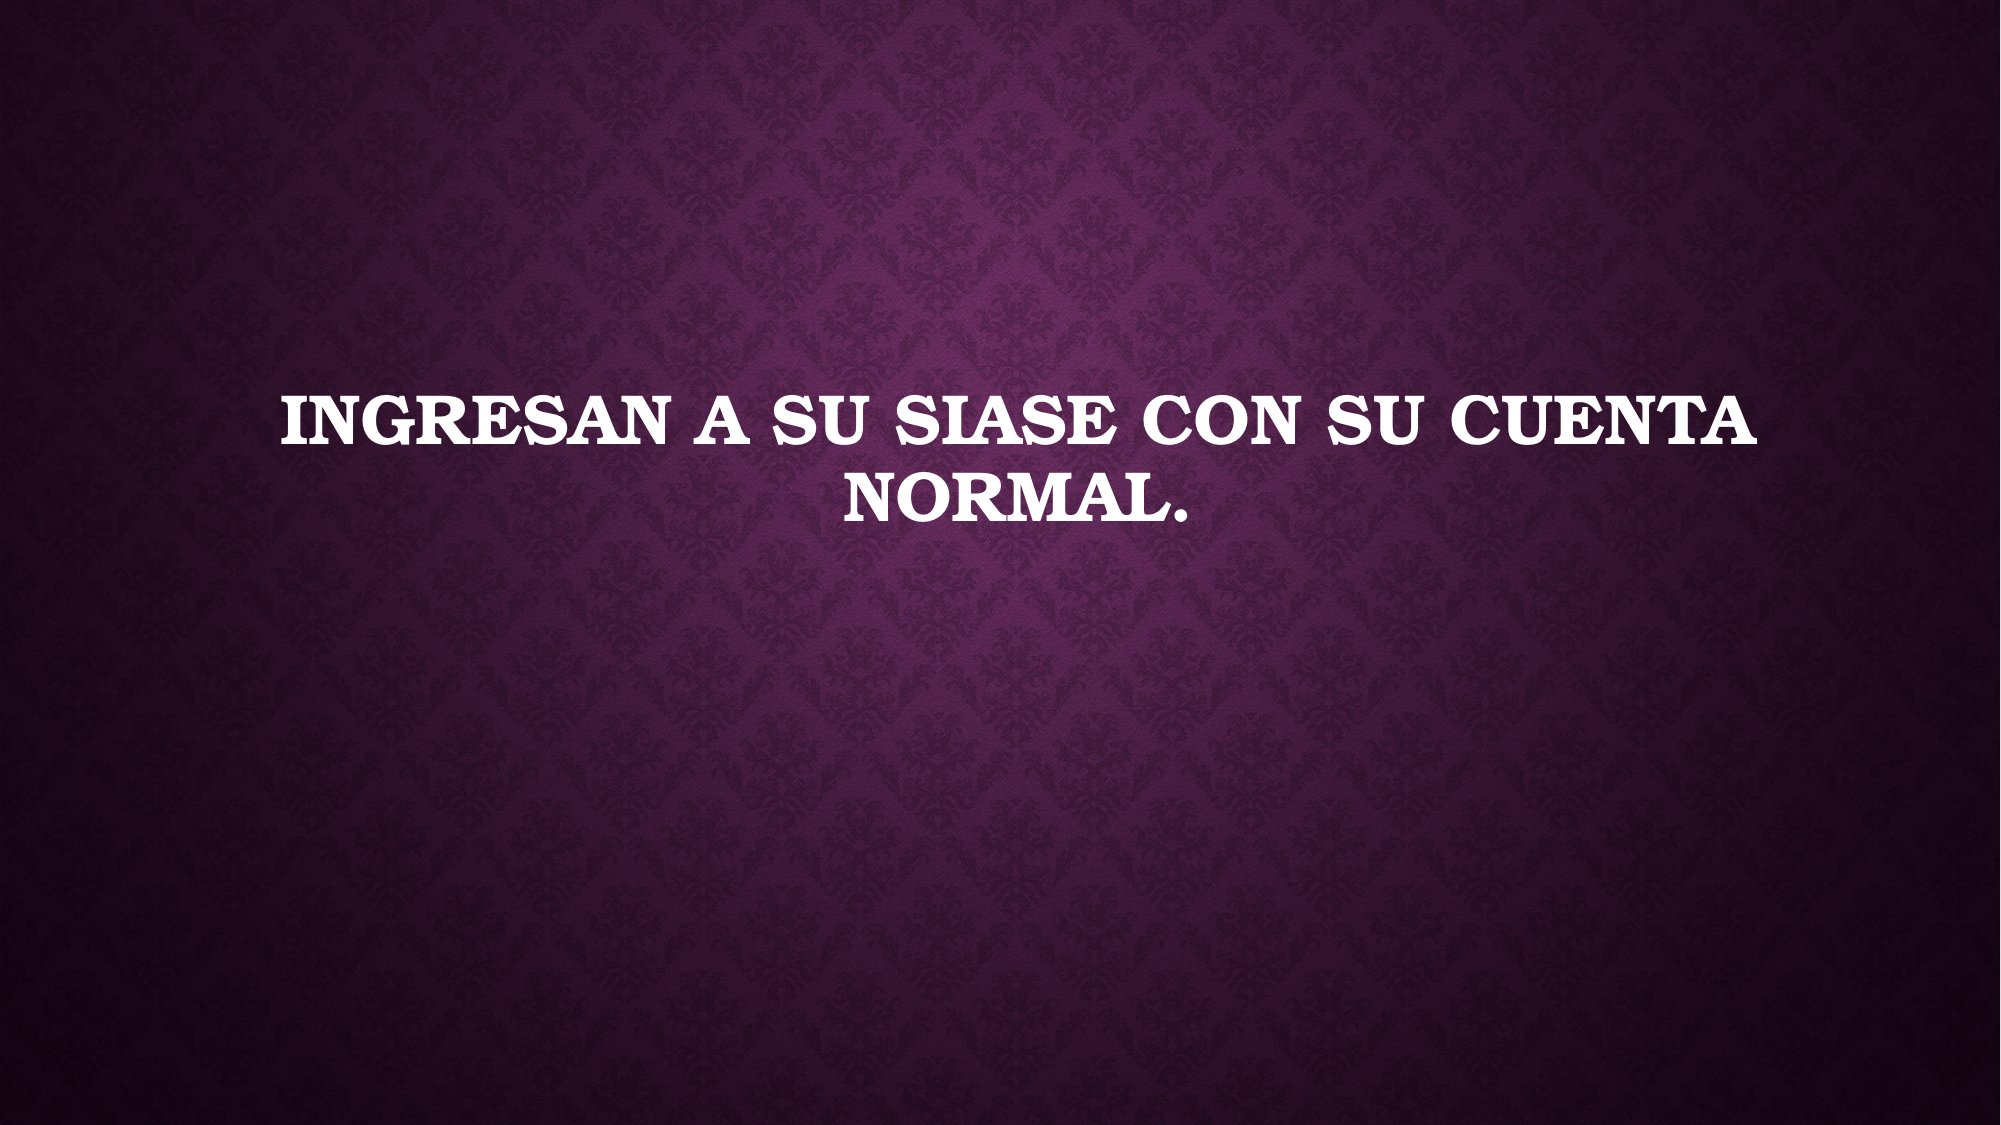

# Ingresan a su siase con su cuenta normal.